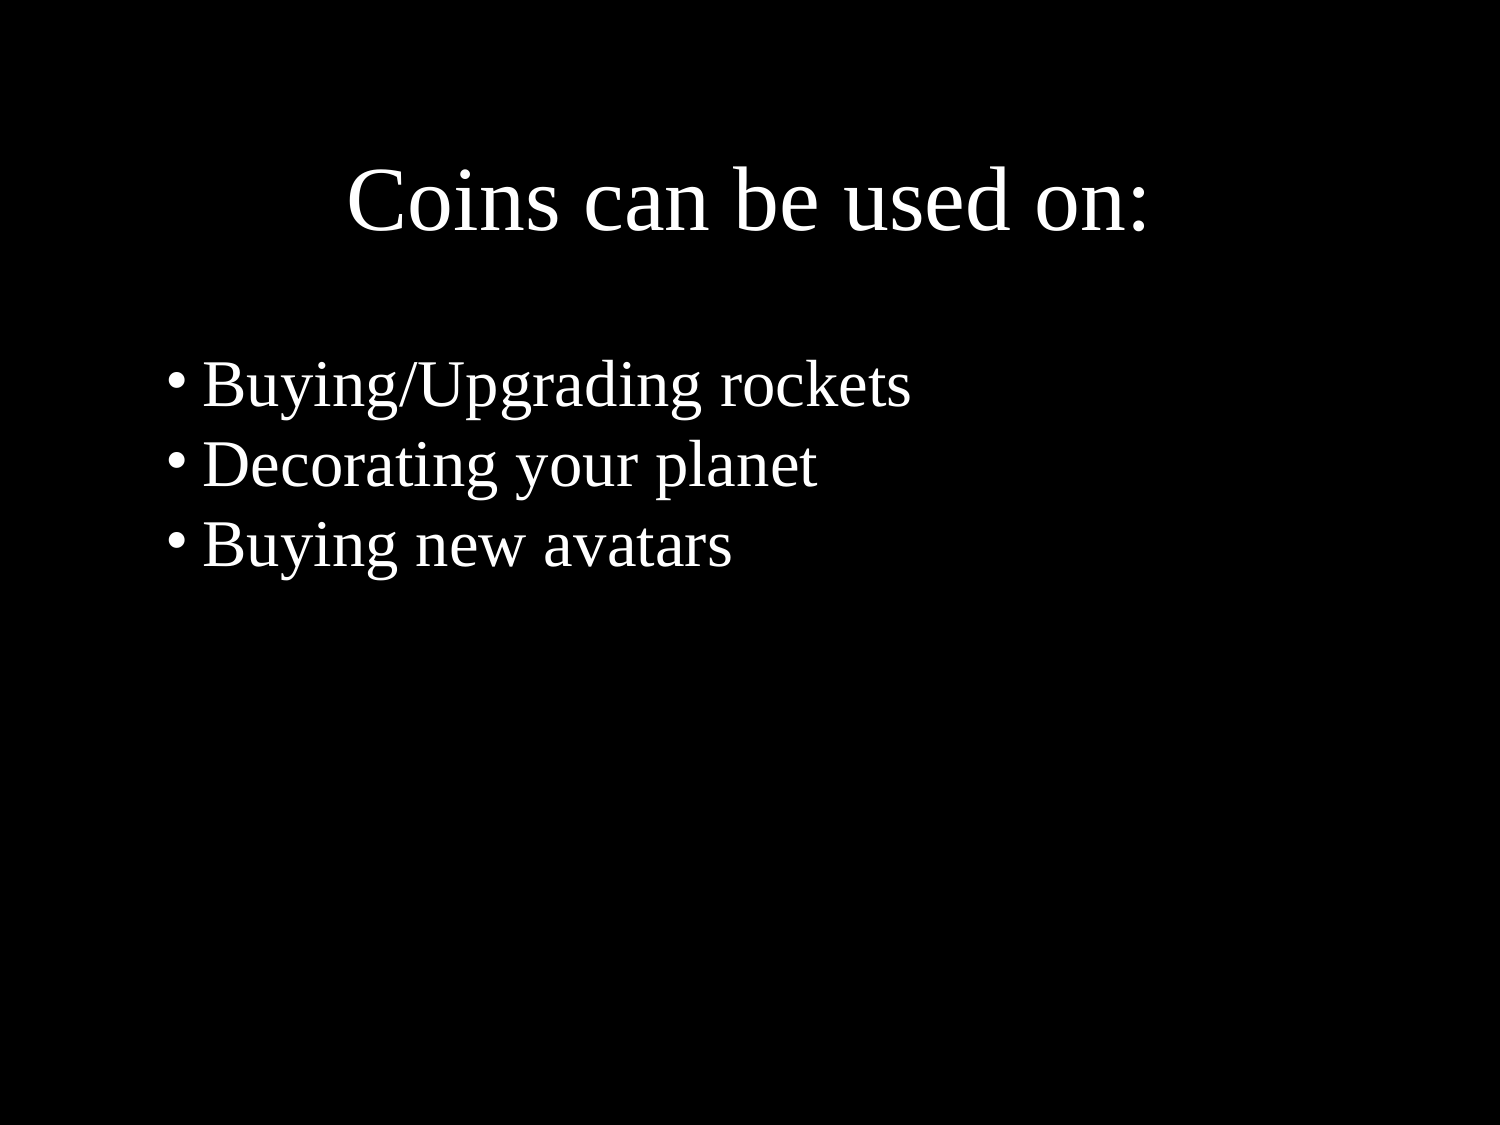

# Coins can be used on:
Buying/Upgrading rockets
Decorating your planet
Buying new avatars